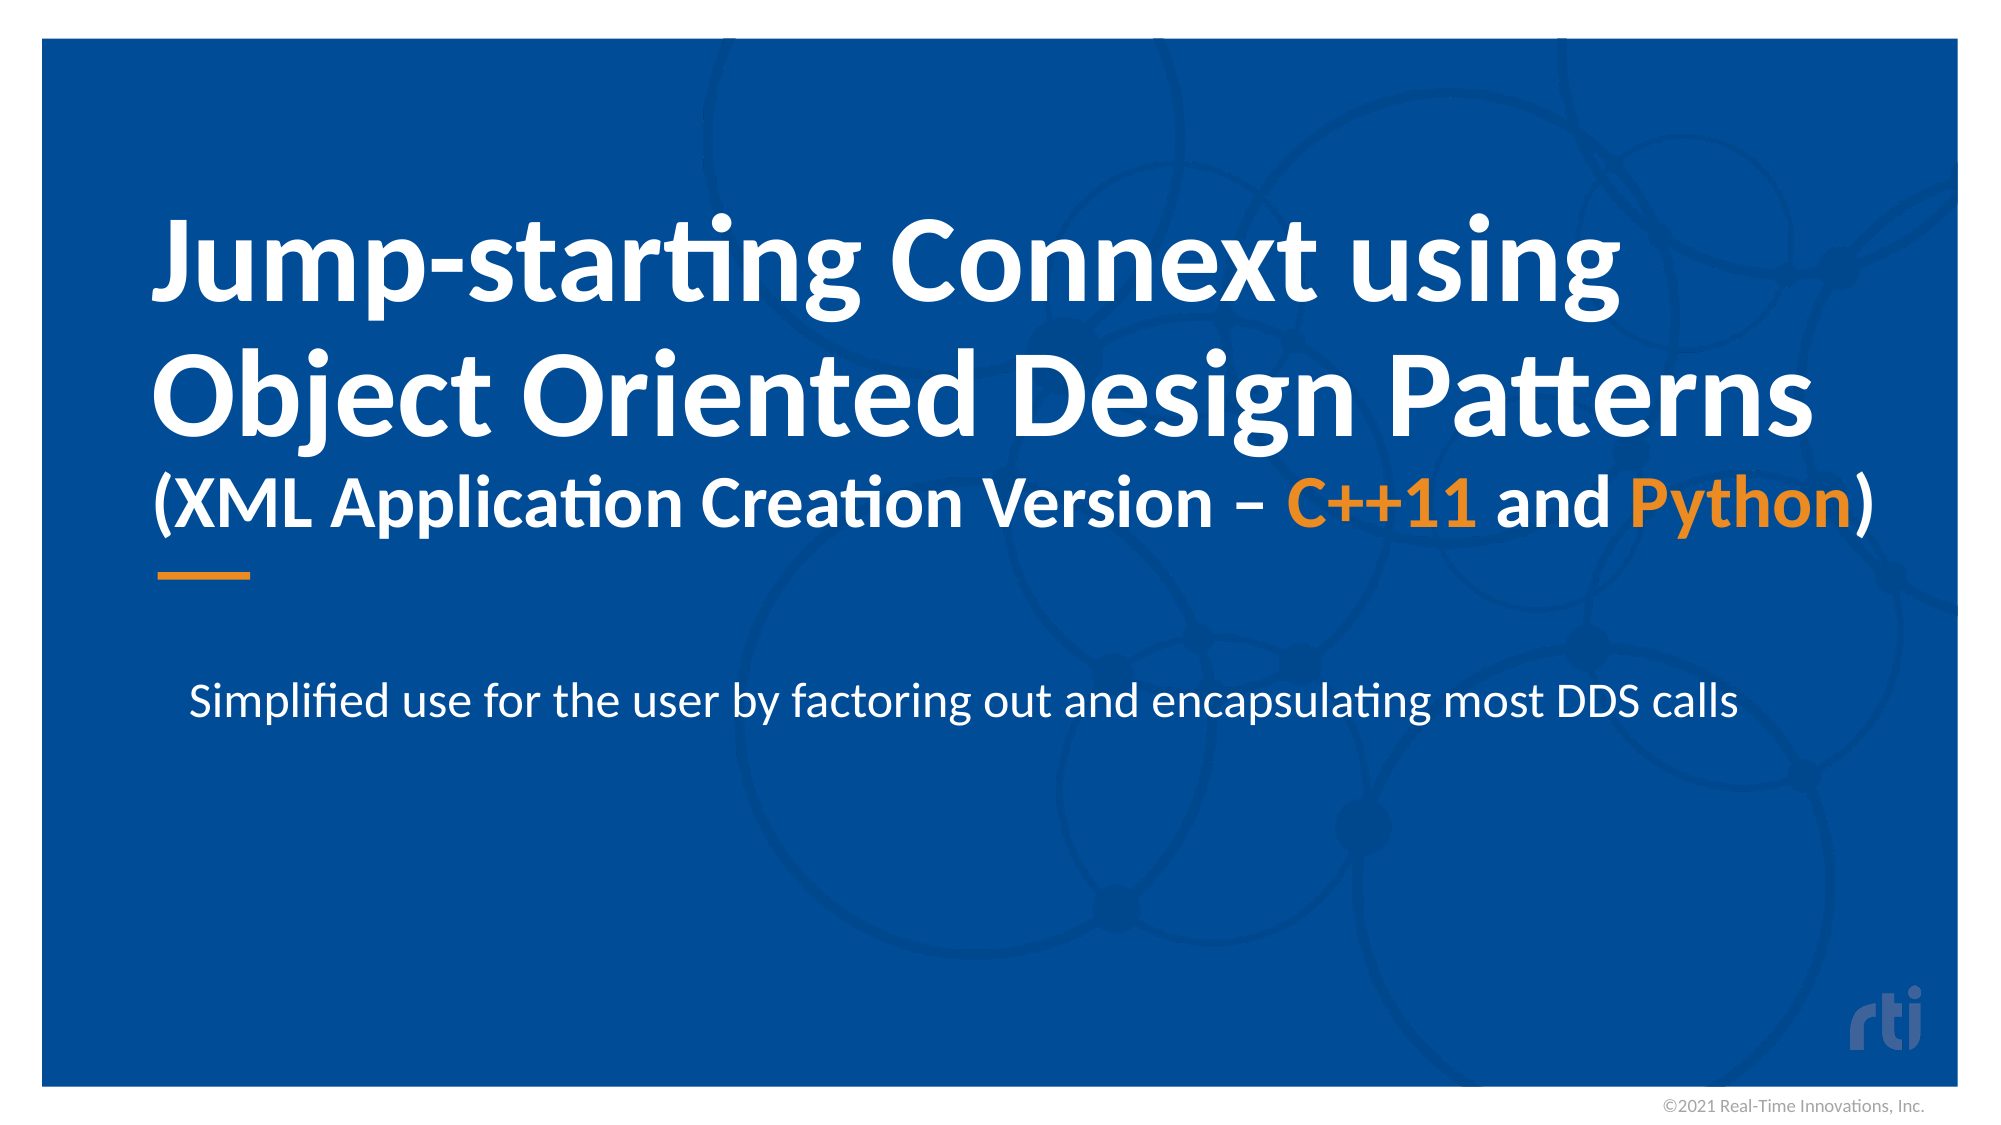

# Jump-starting Connext using Object Oriented Design Patterns (XML Application Creation Version – C++11 and Python)
Simplified use for the user by factoring out and encapsulating most DDS calls
©2021 Real-Time Innovations, Inc.